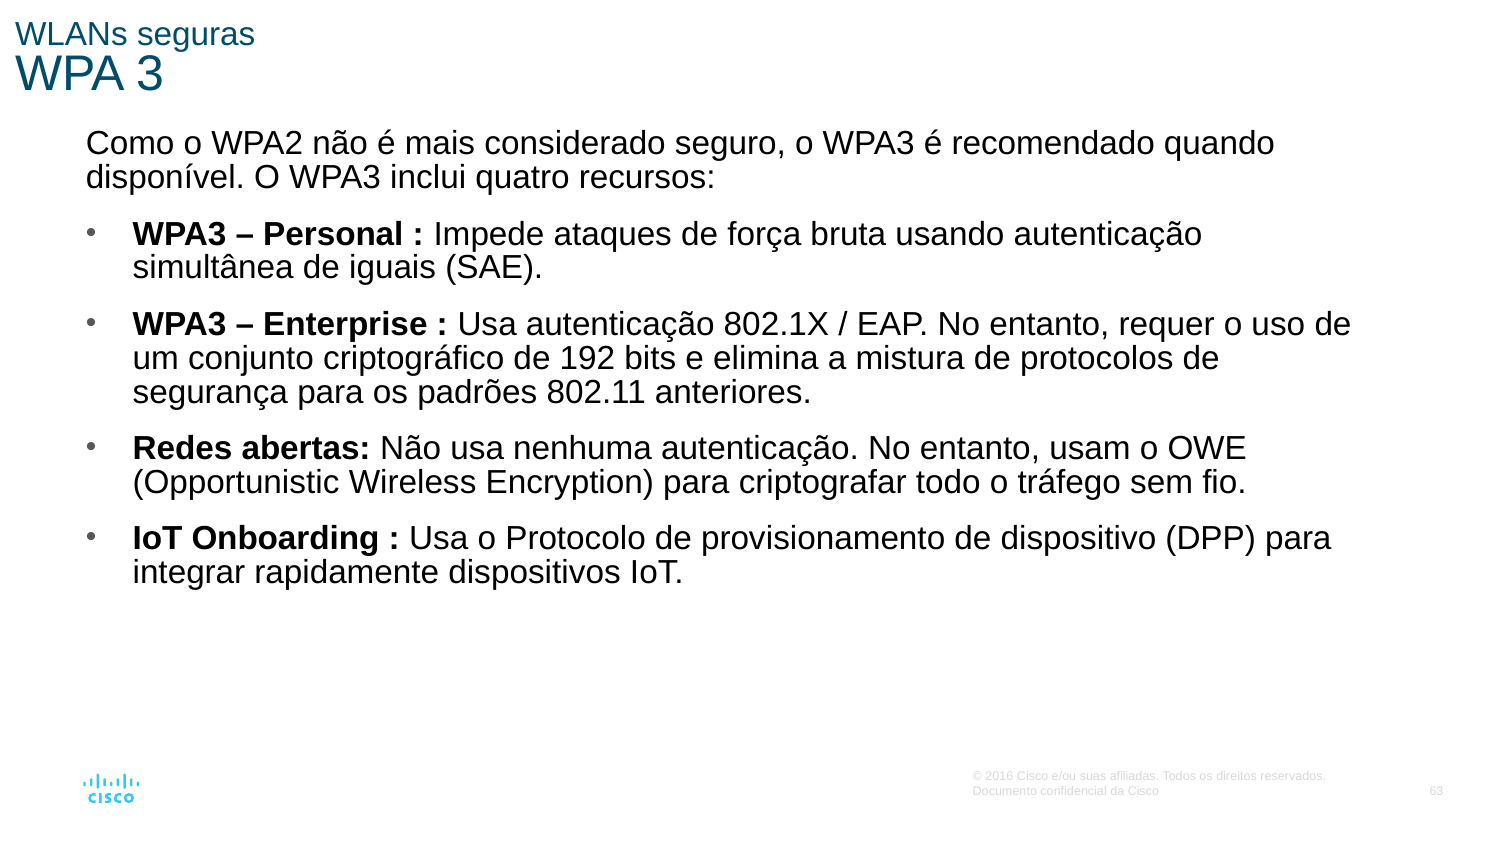

# WLANs seguras WPA 3
Como o WPA2 não é mais considerado seguro, o WPA3 é recomendado quando disponível. O WPA3 inclui quatro recursos:
WPA3 – Personal : Impede ataques de força bruta usando autenticação simultânea de iguais (SAE).
WPA3 – Enterprise : Usa autenticação 802.1X / EAP. No entanto, requer o uso de um conjunto criptográfico de 192 bits e elimina a mistura de protocolos de segurança para os padrões 802.11 anteriores.
Redes abertas: Não usa nenhuma autenticação. No entanto, usam o OWE (Opportunistic Wireless Encryption) para criptografar todo o tráfego sem fio.
IoT Onboarding : Usa o Protocolo de provisionamento de dispositivo (DPP) para integrar rapidamente dispositivos IoT.